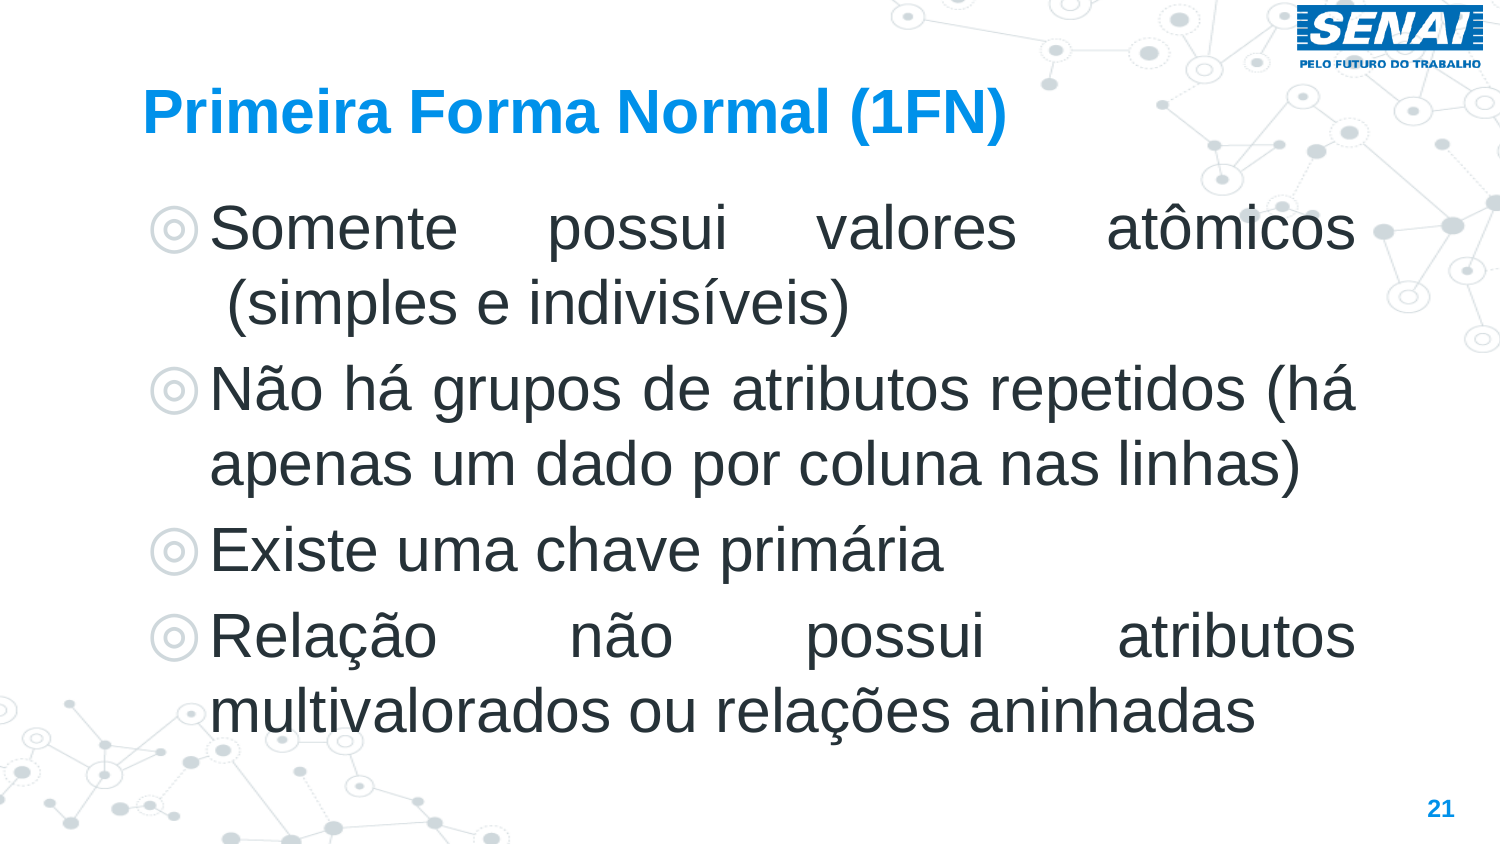

# Primeira Forma Normal (1FN)
Somente possui valores atômicos  (simples e indivisíveis)
Não há grupos de atributos repetidos (há apenas um dado por coluna nas linhas)
Existe uma chave primária
Relação não possui atributos multivalorados ou relações aninhadas
21